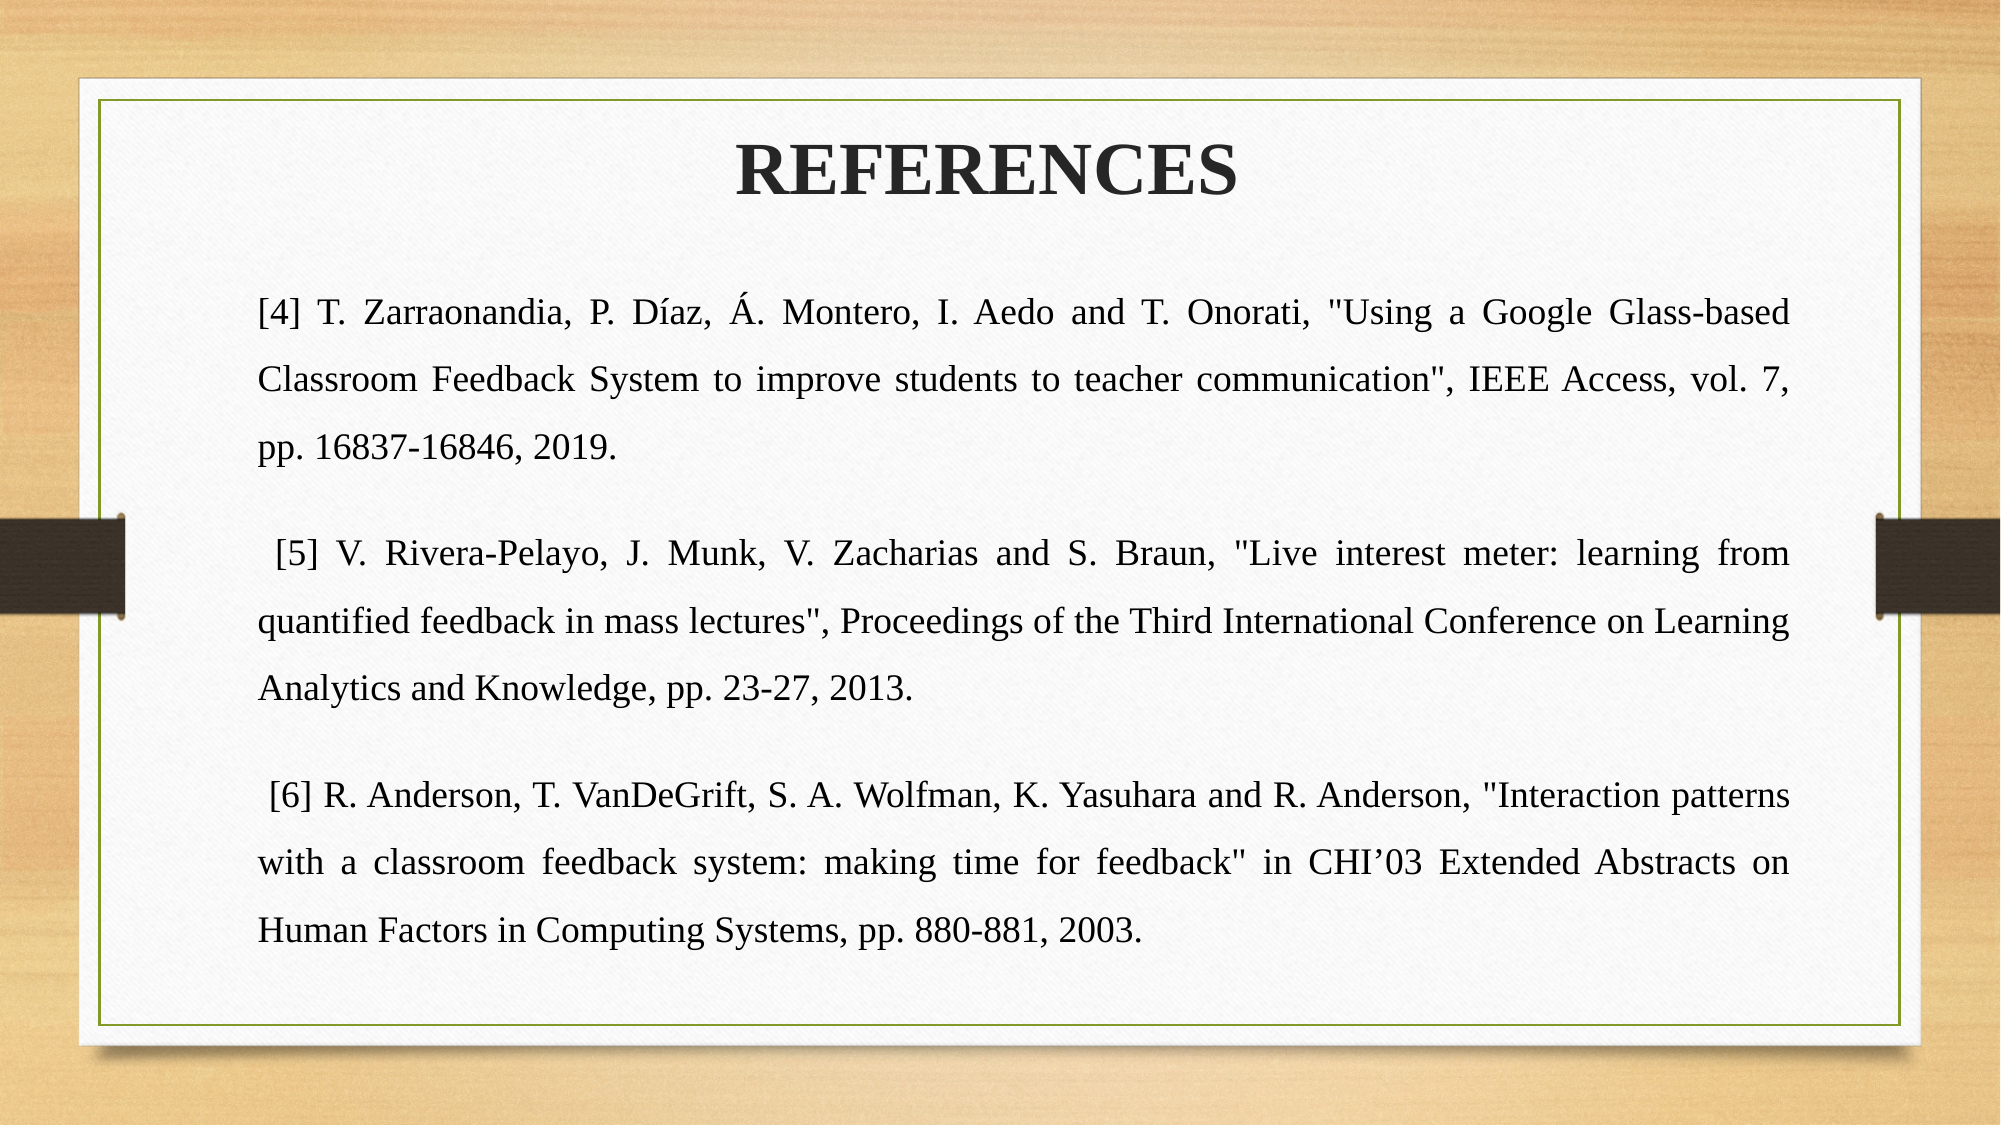

REFERENCES
[4] T. Zarraonandia, P. Díaz, Á. Montero, I. Aedo and T. Onorati, "Using a Google Glass-based Classroom Feedback System to improve students to teacher communication", IEEE Access, vol. 7, pp. 16837-16846, 2019.
 [5] V. Rivera-Pelayo, J. Munk, V. Zacharias and S. Braun, "Live interest meter: learning from quantified feedback in mass lectures", Proceedings of the Third International Conference on Learning Analytics and Knowledge, pp. 23-27, 2013.
 [6] R. Anderson, T. VanDeGrift, S. A. Wolfman, K. Yasuhara and R. Anderson, "Interaction patterns with a classroom feedback system: making time for feedback" in CHI’03 Extended Abstracts on Human Factors in Computing Systems, pp. 880-881, 2003.